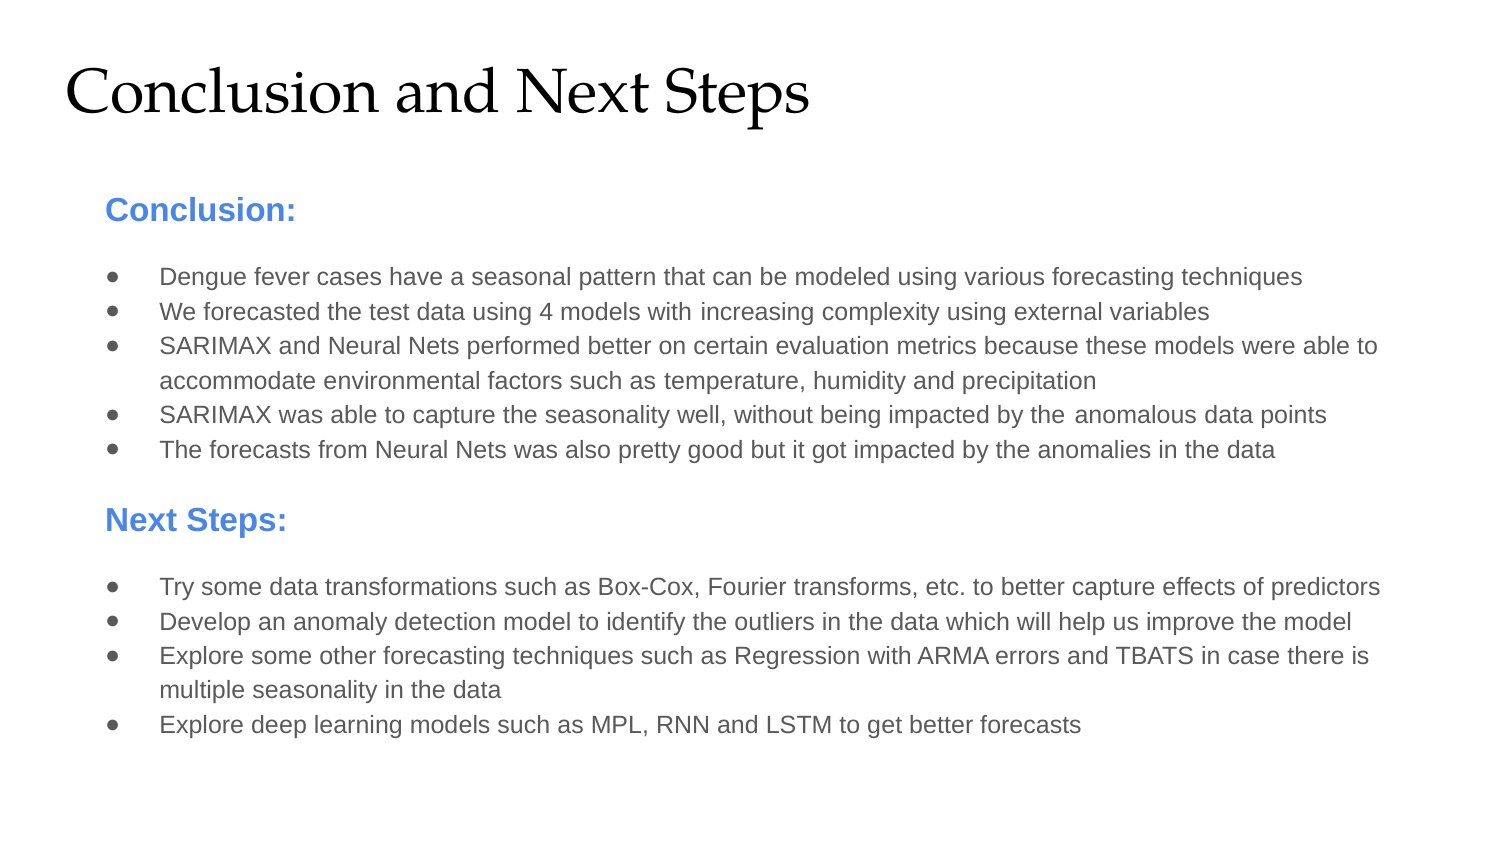

Conclusion and Next Steps
Conclusion:

Dengue fever cases have a seasonal pattern that can be modeled using various forecasting techniques
We forecasted the test data using 4 models with increasing complexity using external variables
SARIMAX and Neural Nets performed better on certain evaluation metrics because these models were able to accommodate environmental factors such as temperature, humidity and precipitation
SARIMAX was able to capture the seasonality well, without being impacted by the anomalous data points
The forecasts from Neural Nets was also pretty good but it got impacted by the anomalies in the data

Next Steps:

Try some data transformations such as Box-Cox, Fourier transforms, etc. to better capture effects of predictors
Develop an anomaly detection model to identify the outliers in the data which will help us improve the model
Explore some other forecasting techniques such as Regression with ARMA errors and TBATS in case there is multiple seasonality in the data
Explore deep learning models such as MPL, RNN and LSTM to get better forecasts